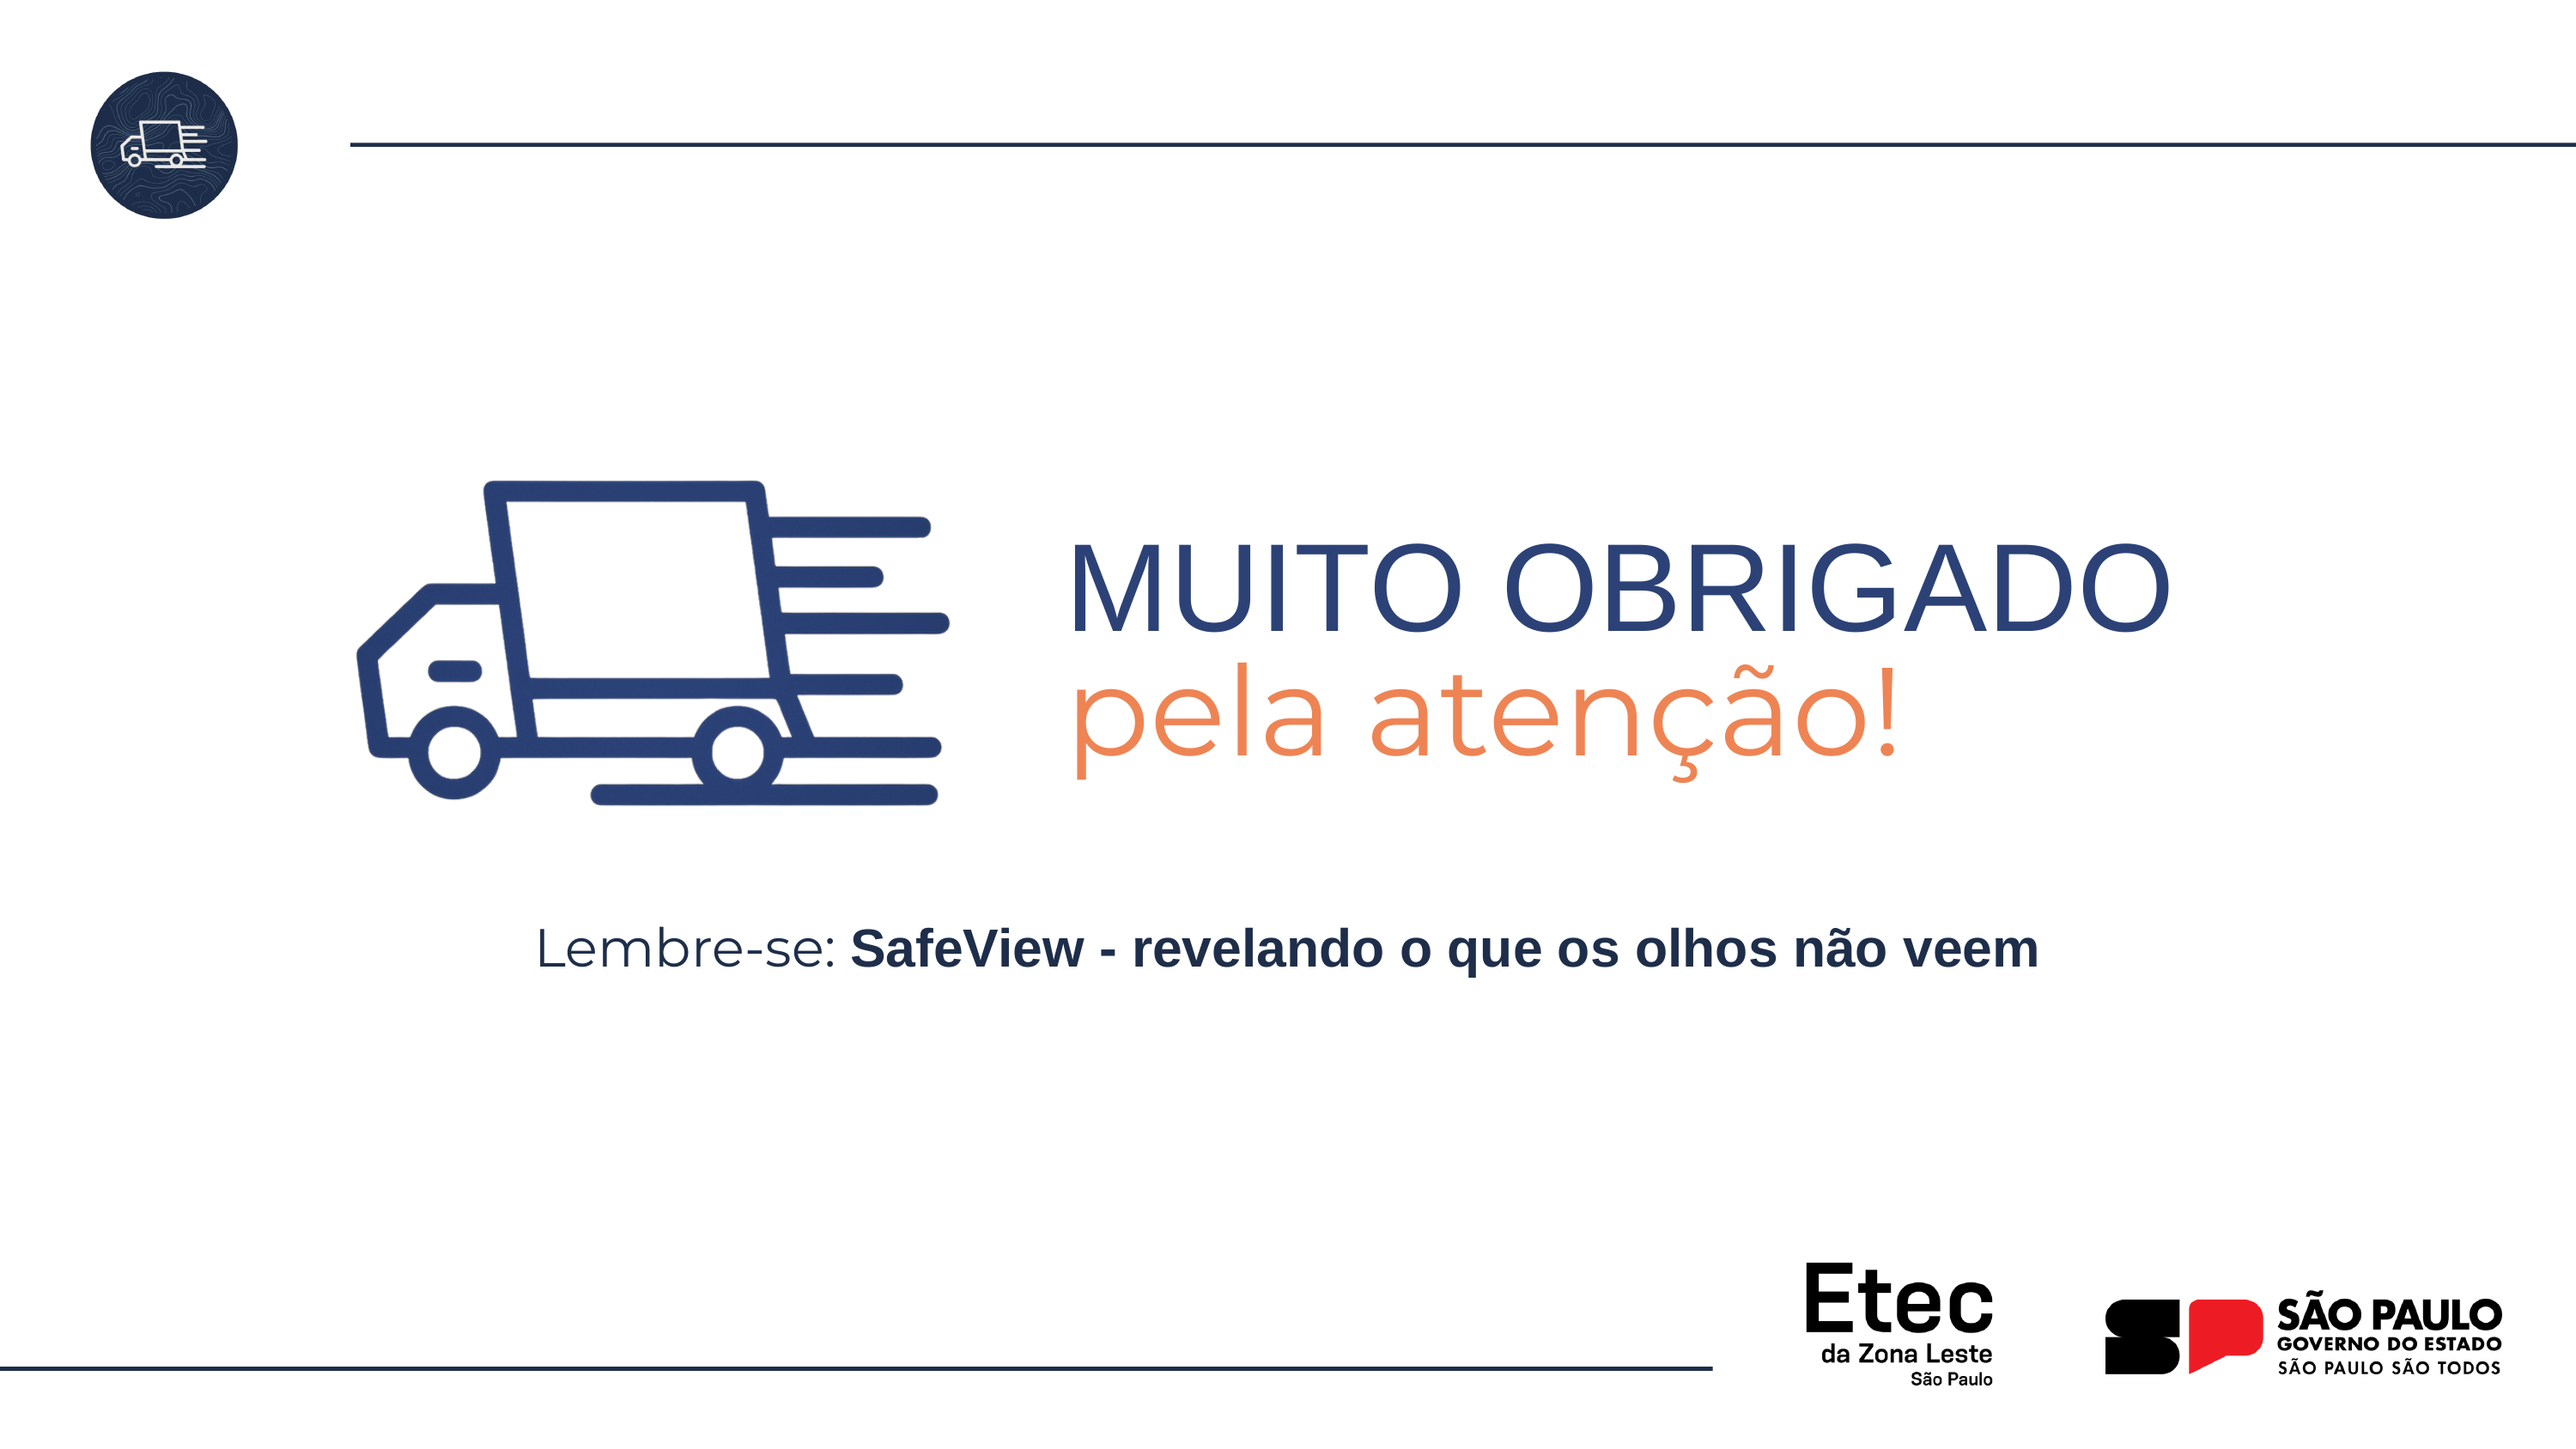

MUITO OBRIGADO
pela atenção!
Lembre-se: SafeView - revelando o que os olhos não veem